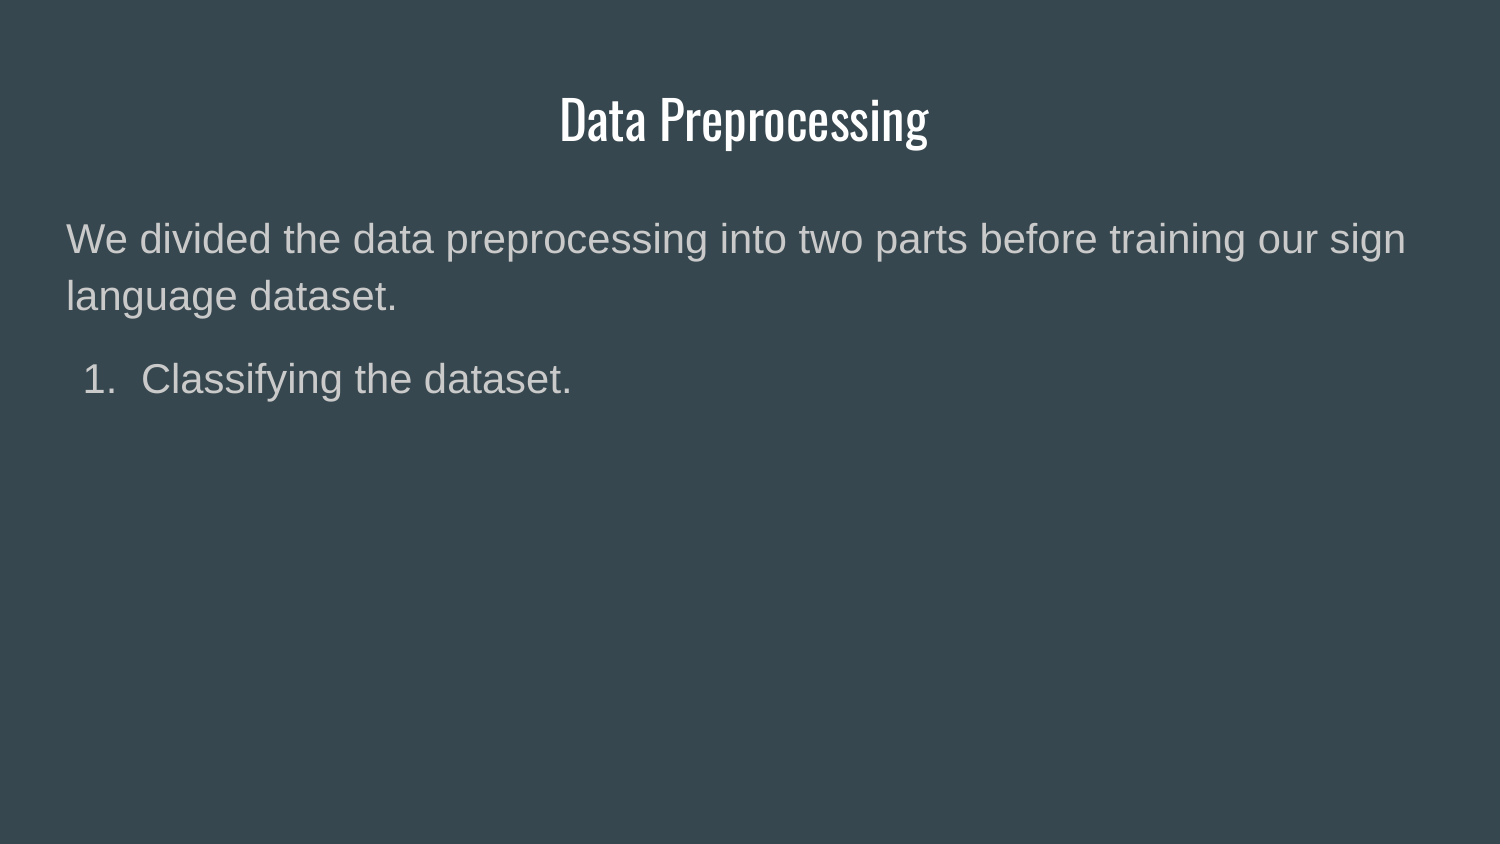

# Data Preprocessing
We divided the data preprocessing into two parts before training our sign language dataset.
Classifying the dataset.